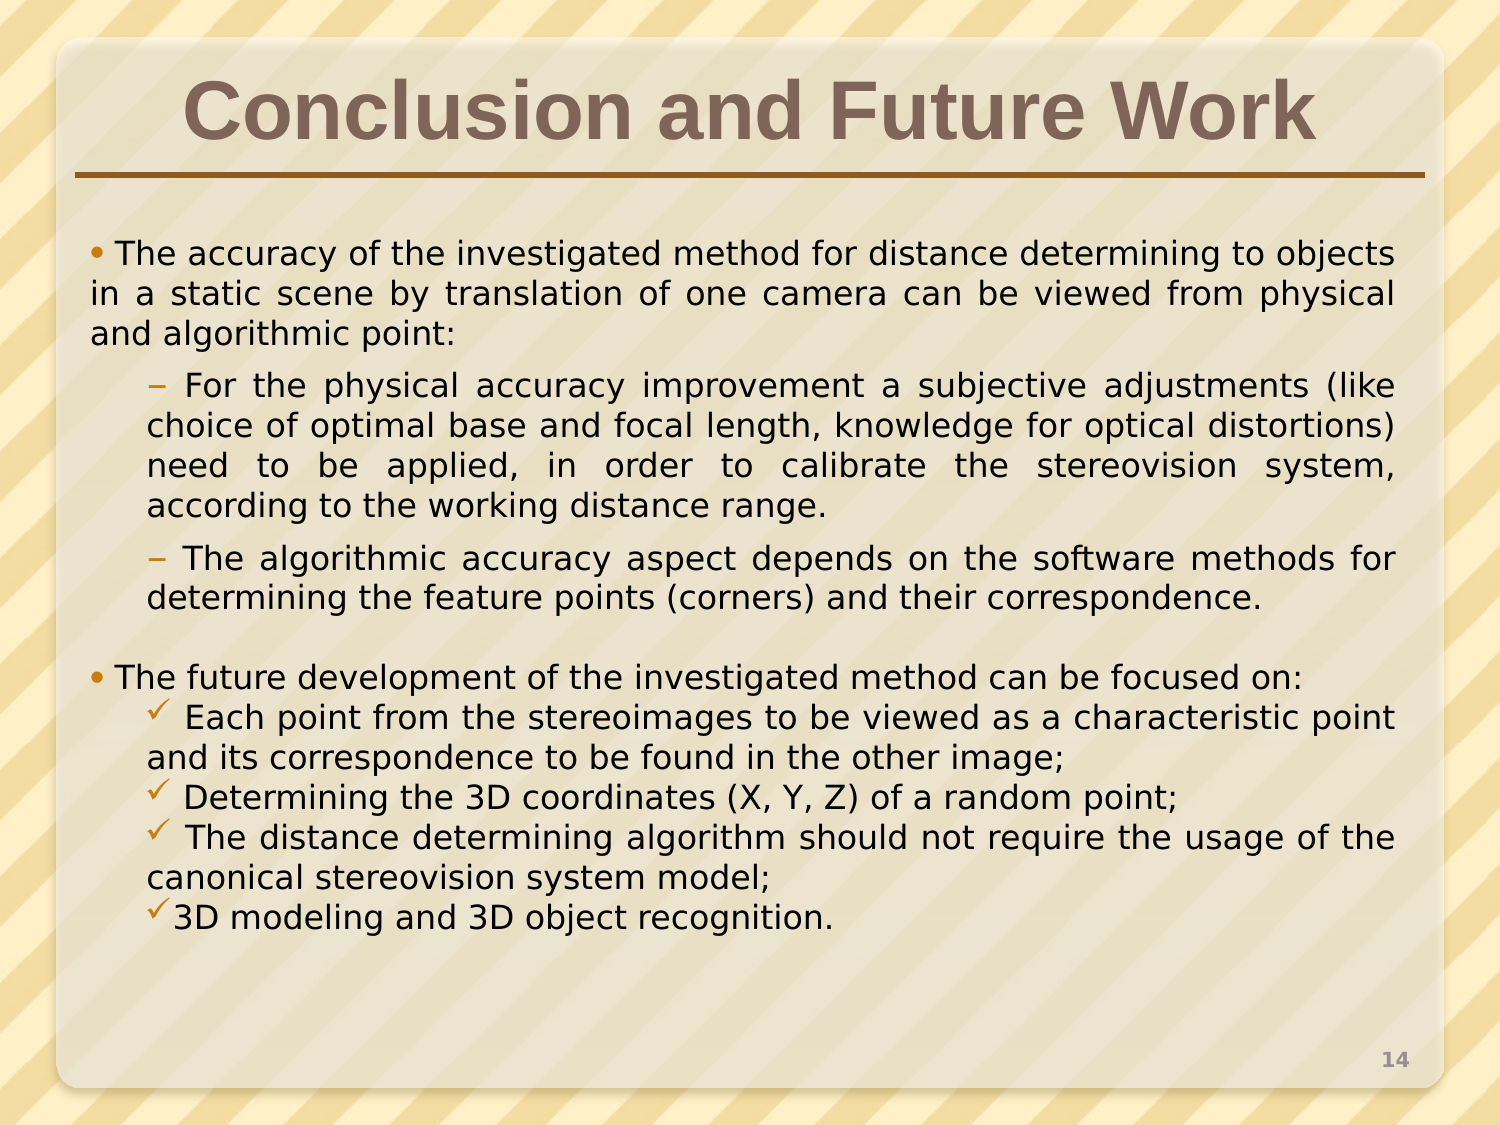

Conclusion and Future Work
 The accuracy of the investigated method for distance determining to objects in a static scene by translation of one camera can be viewed from physical and algorithmic point:
 For the physical accuracy improvement a subjective adjustments (like choice of optimal base and focal length, knowledge for optical distortions) need to be applied, in order to calibrate the stereovision system, according to the working distance range.
 The algorithmic accuracy aspect depends on the software methods for determining the feature points (corners) and their correspondence.

 The future development of the investigated method can be focused on:
 Each point from the stereoimages to be viewed as a characteristic point and its correspondence to be found in the other image;
 Determining the 3D coordinates (X, Y, Z) of a random point;
 The distance determining algorithm should not require the usage of the canonical stereovision system model;
3D modeling and 3D object recognition.

14